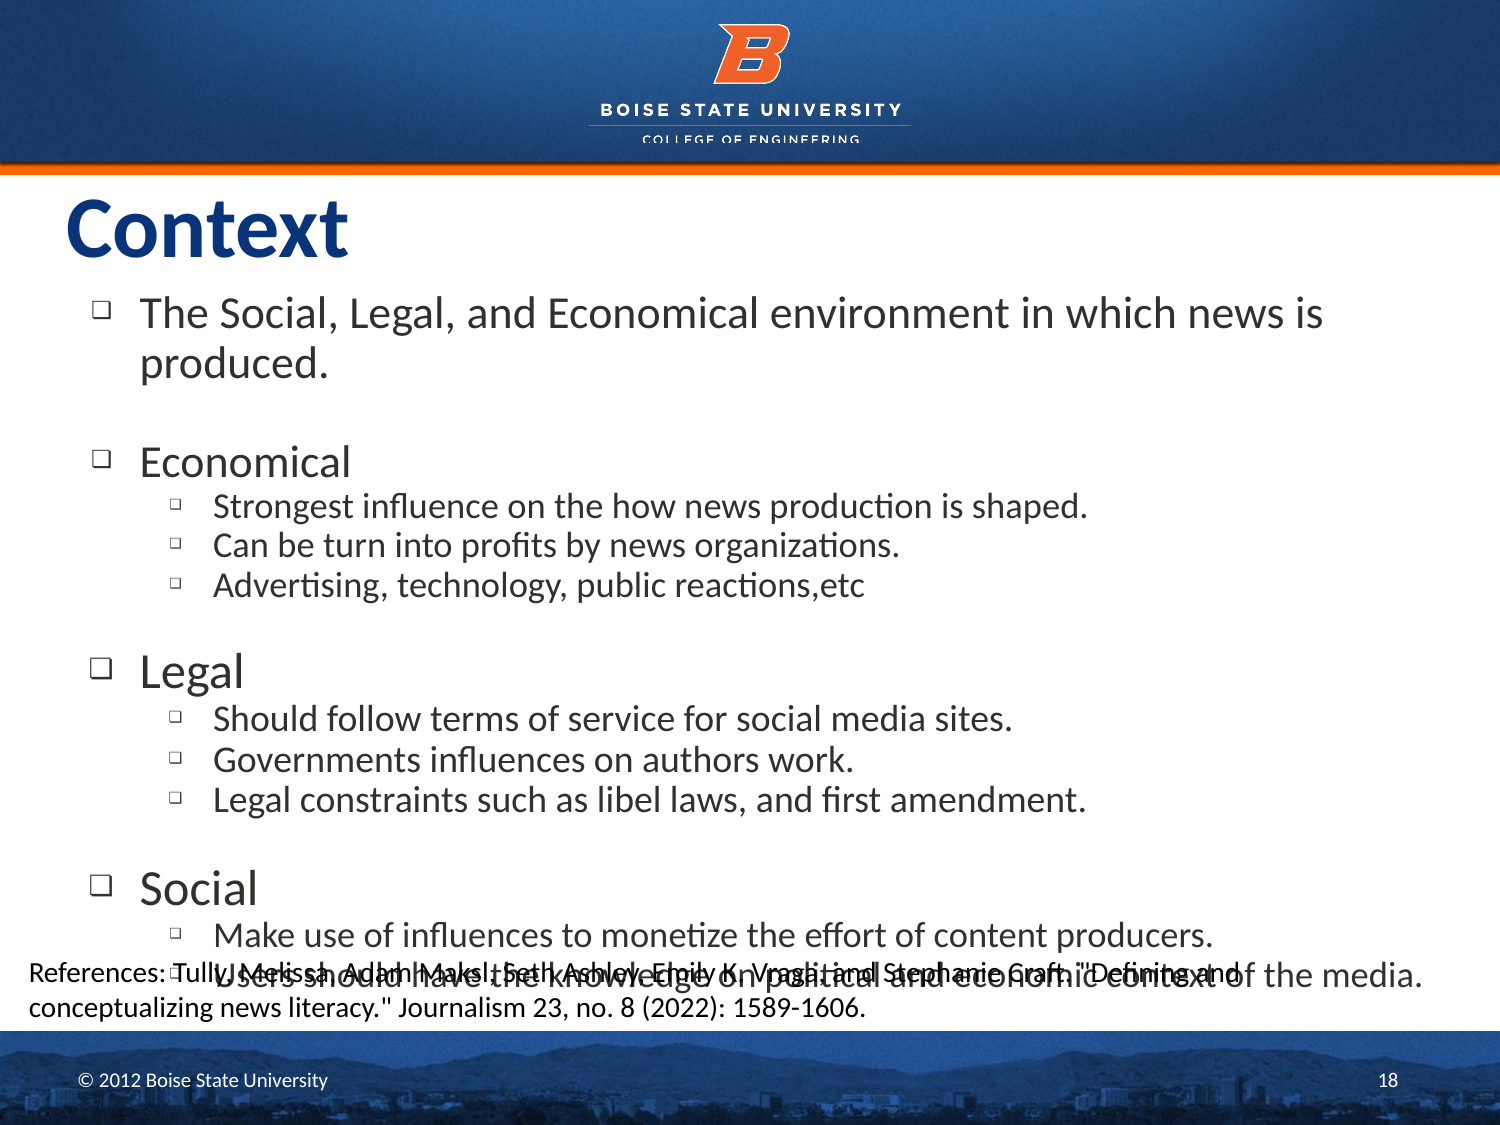

# Context
The Social, Legal, and Economical environment in which news is produced.

Economical
Strongest influence on the how news production is shaped.
Can be turn into profits by news organizations.
Advertising, technology, public reactions,etc

Legal
Should follow terms of service for social media sites.
Governments influences on authors work.
Legal constraints such as libel laws, and first amendment.

Social
Make use of influences to monetize the effort of content producers.
Users should have the knowledge on political and economic context of the media.

References: Tully, Melissa, Adam Maksl, Seth Ashley, Emily K. Vraga, and Stephanie Craft. "Defining and
conceptualizing news literacy." Journalism 23, no. 8 (2022): 1589-1606.